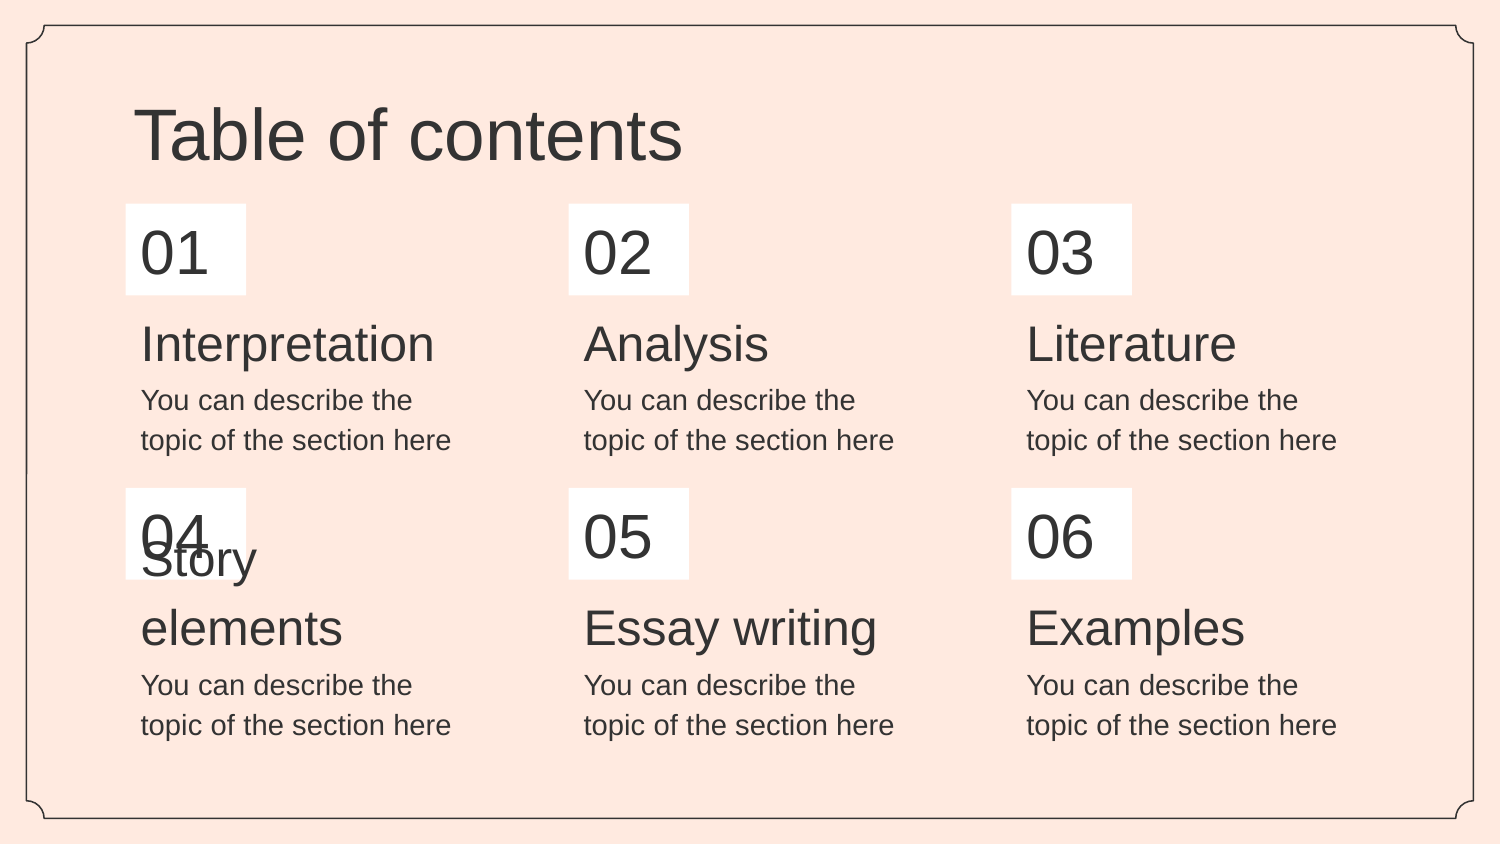

# Table of contents
01
02
03
Interpretation
Analysis
Literature
You can describe the topic of the section here
You can describe the topic of the section here
You can describe the topic of the section here
04
05
06
Essay writing
Examples
Story elements
You can describe the topic of the section here
You can describe the topic of the section here
You can describe the topic of the section here